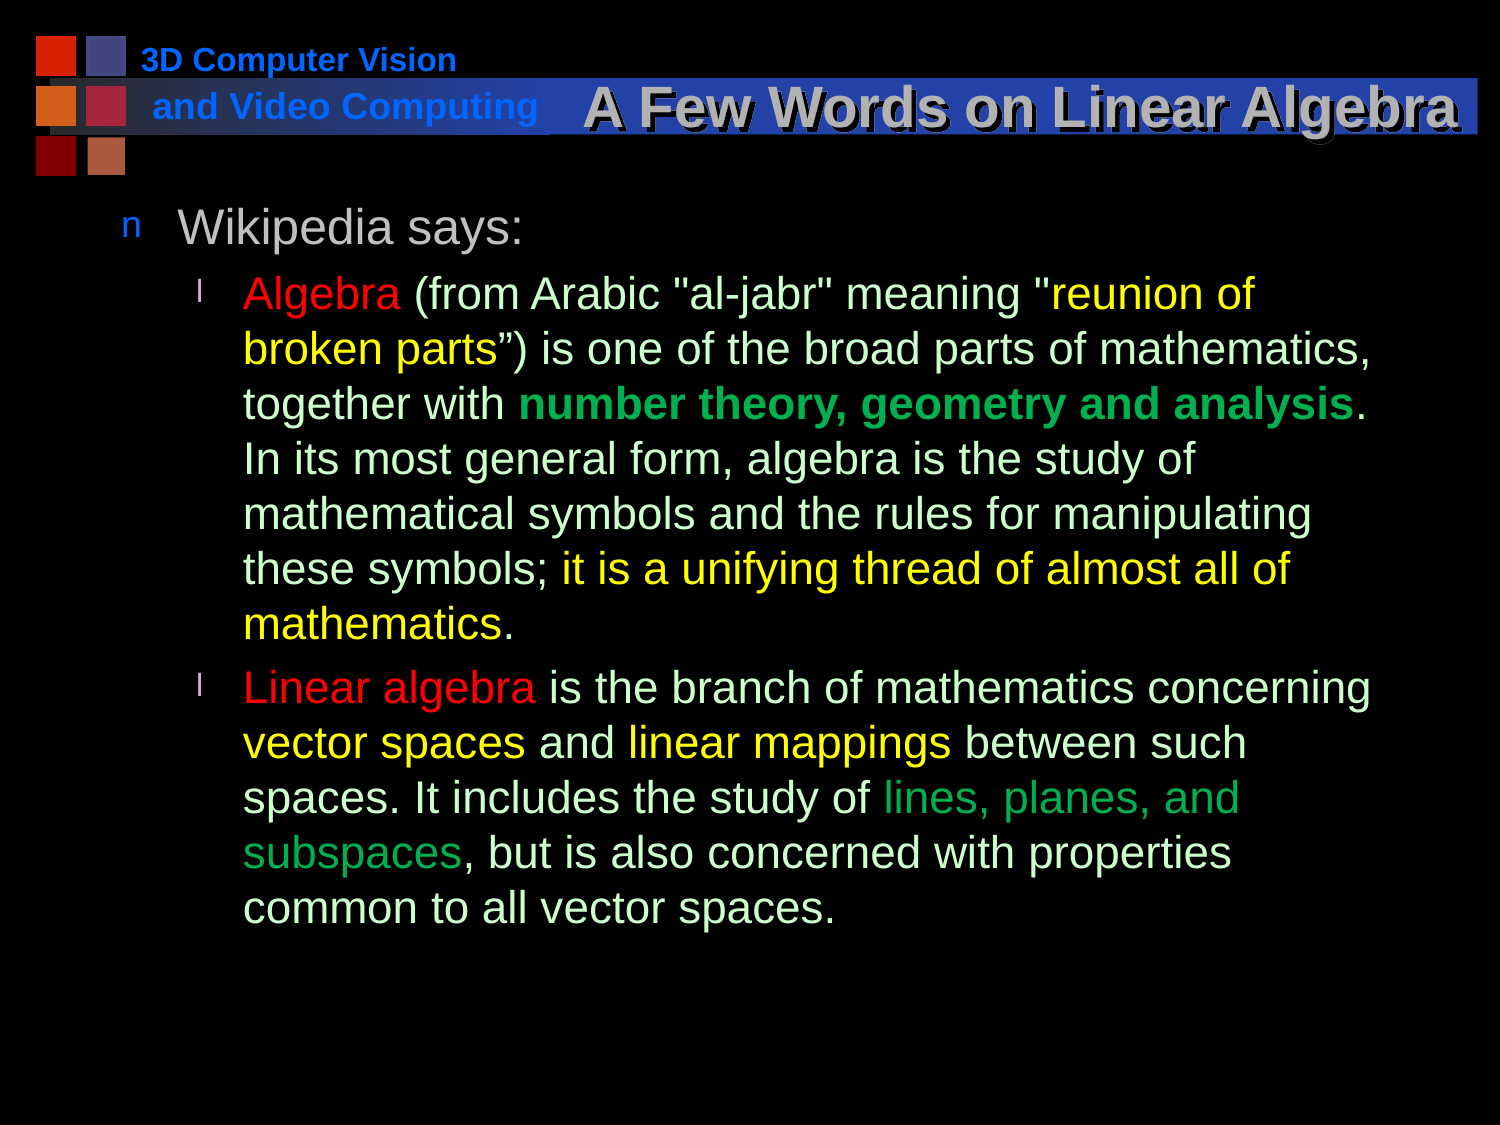

# A Few Words on Linear Algebra
Wikipedia says:
Algebra (from Arabic "al-jabr" meaning "reunion of broken parts”) is one of the broad parts of mathematics, together with number theory, geometry and analysis. In its most general form, algebra is the study of mathematical symbols and the rules for manipulating these symbols; it is a unifying thread of almost all of mathematics.
Linear algebra is the branch of mathematics concerning vector spaces and linear mappings between such spaces. It includes the study of lines, planes, and subspaces, but is also concerned with properties common to all vector spaces.